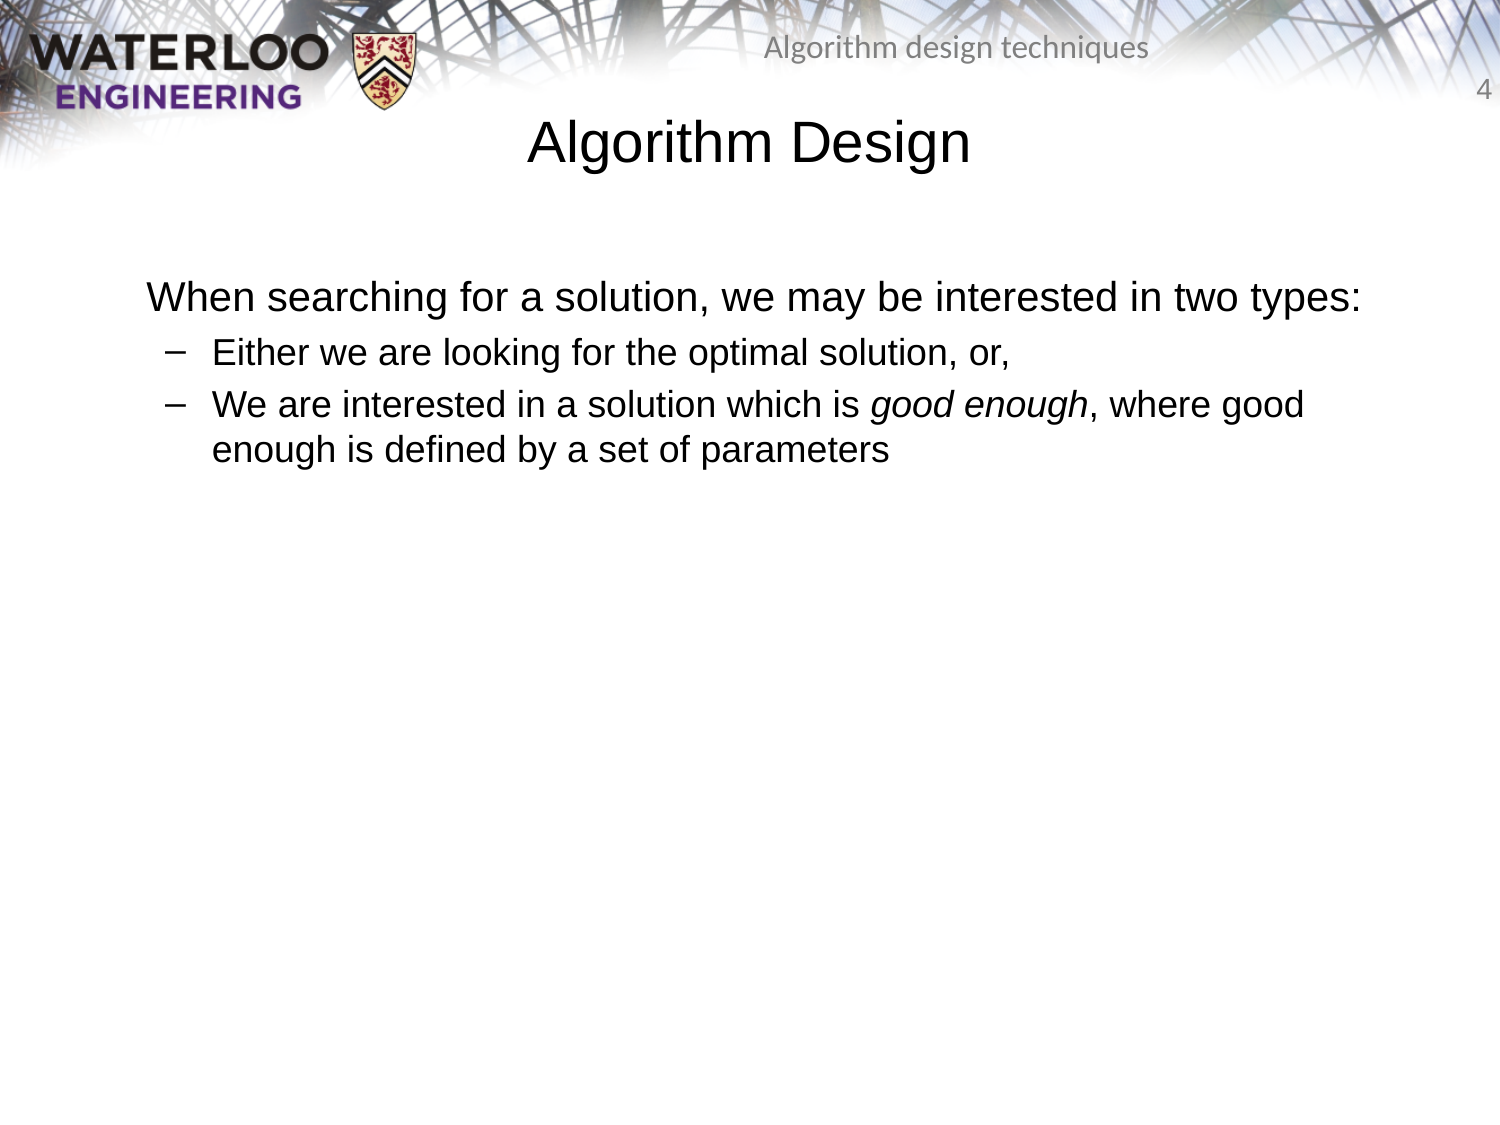

# Algorithm Design
	When searching for a solution, we may be interested in two types:
Either we are looking for the optimal solution, or,
We are interested in a solution which is good enough, where good enough is defined by a set of parameters